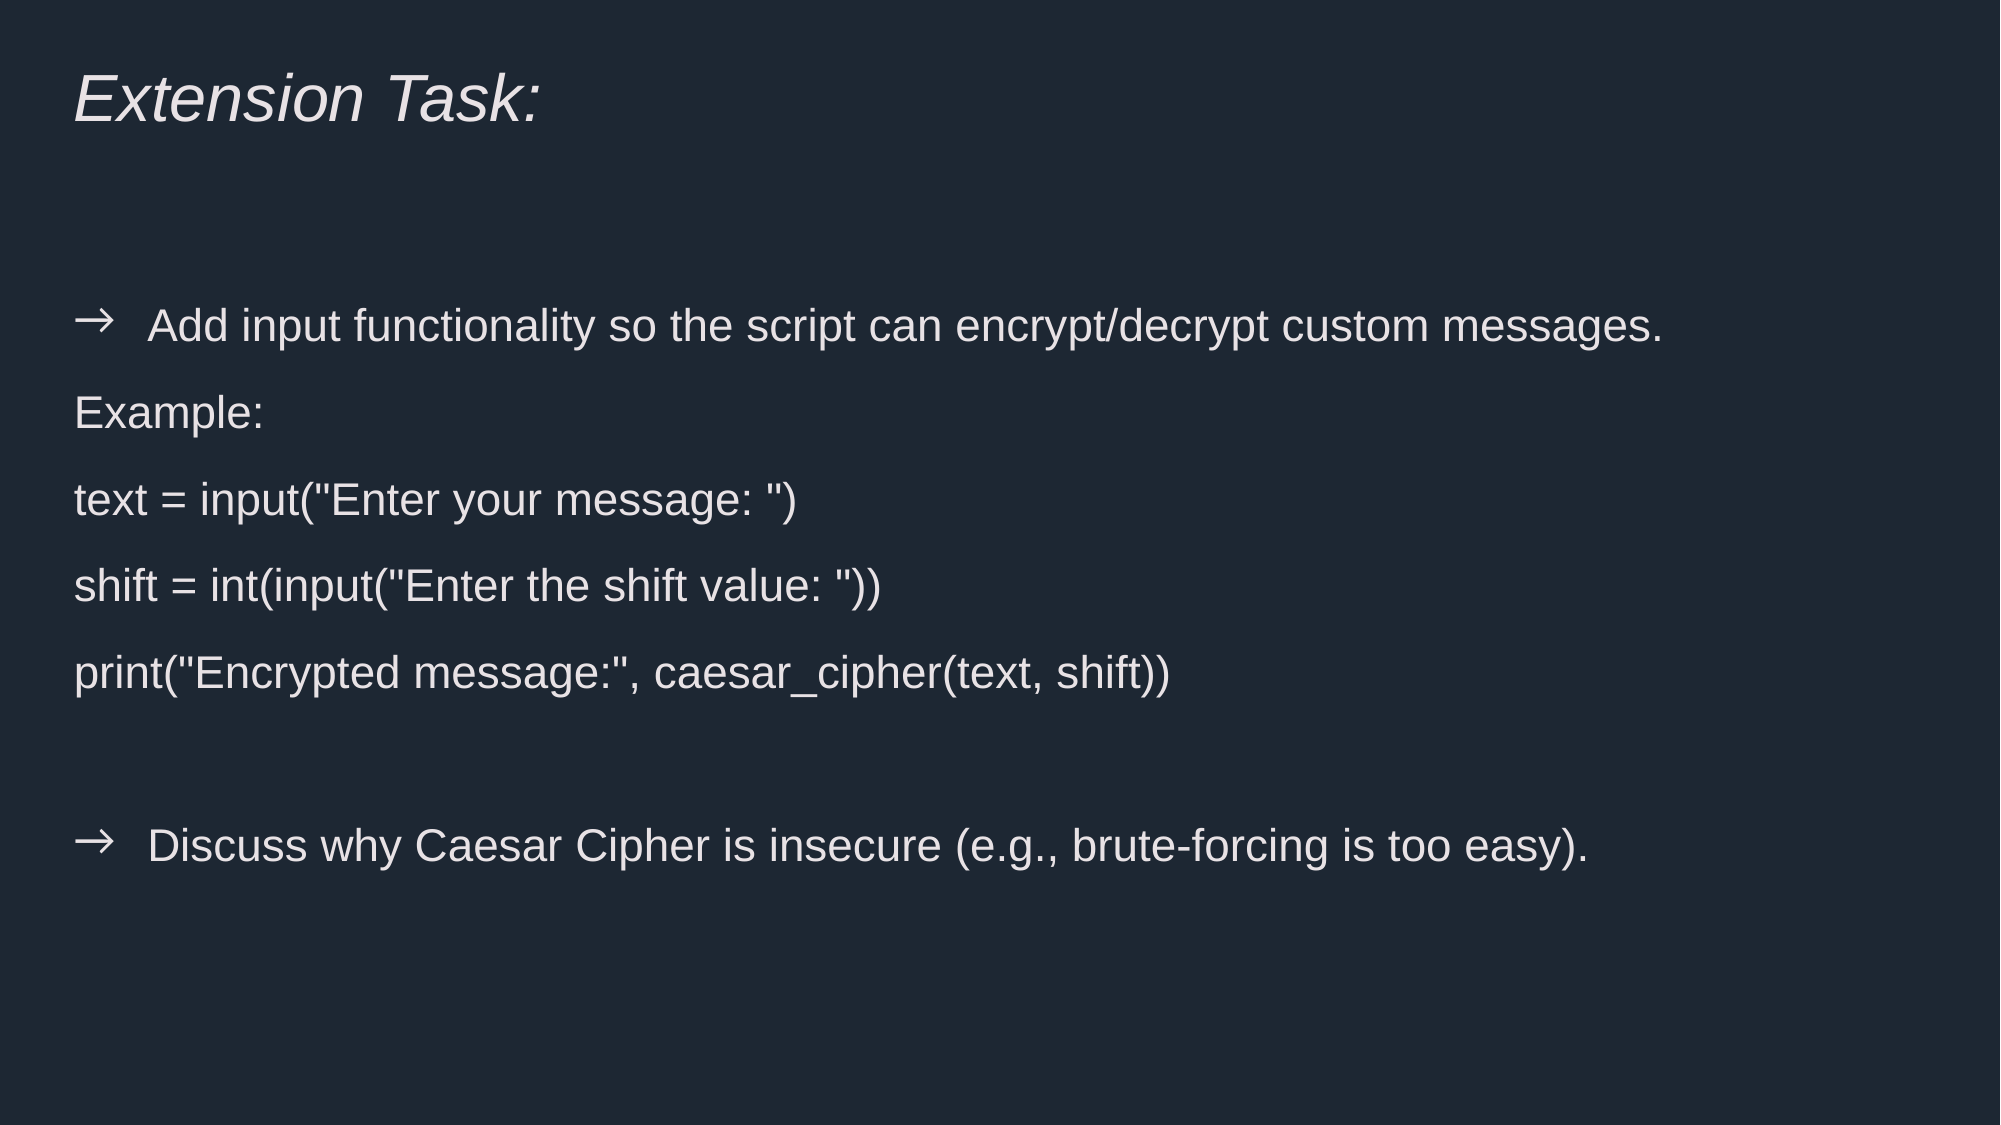

# Extension Task:
Add input functionality so the script can encrypt/decrypt custom messages.
Example:
text = input("Enter your message: ")
shift = int(input("Enter the shift value: "))
print("Encrypted message:", caesar_cipher(text, shift))

Discuss why Caesar Cipher is insecure (e.g., brute-forcing is too easy).